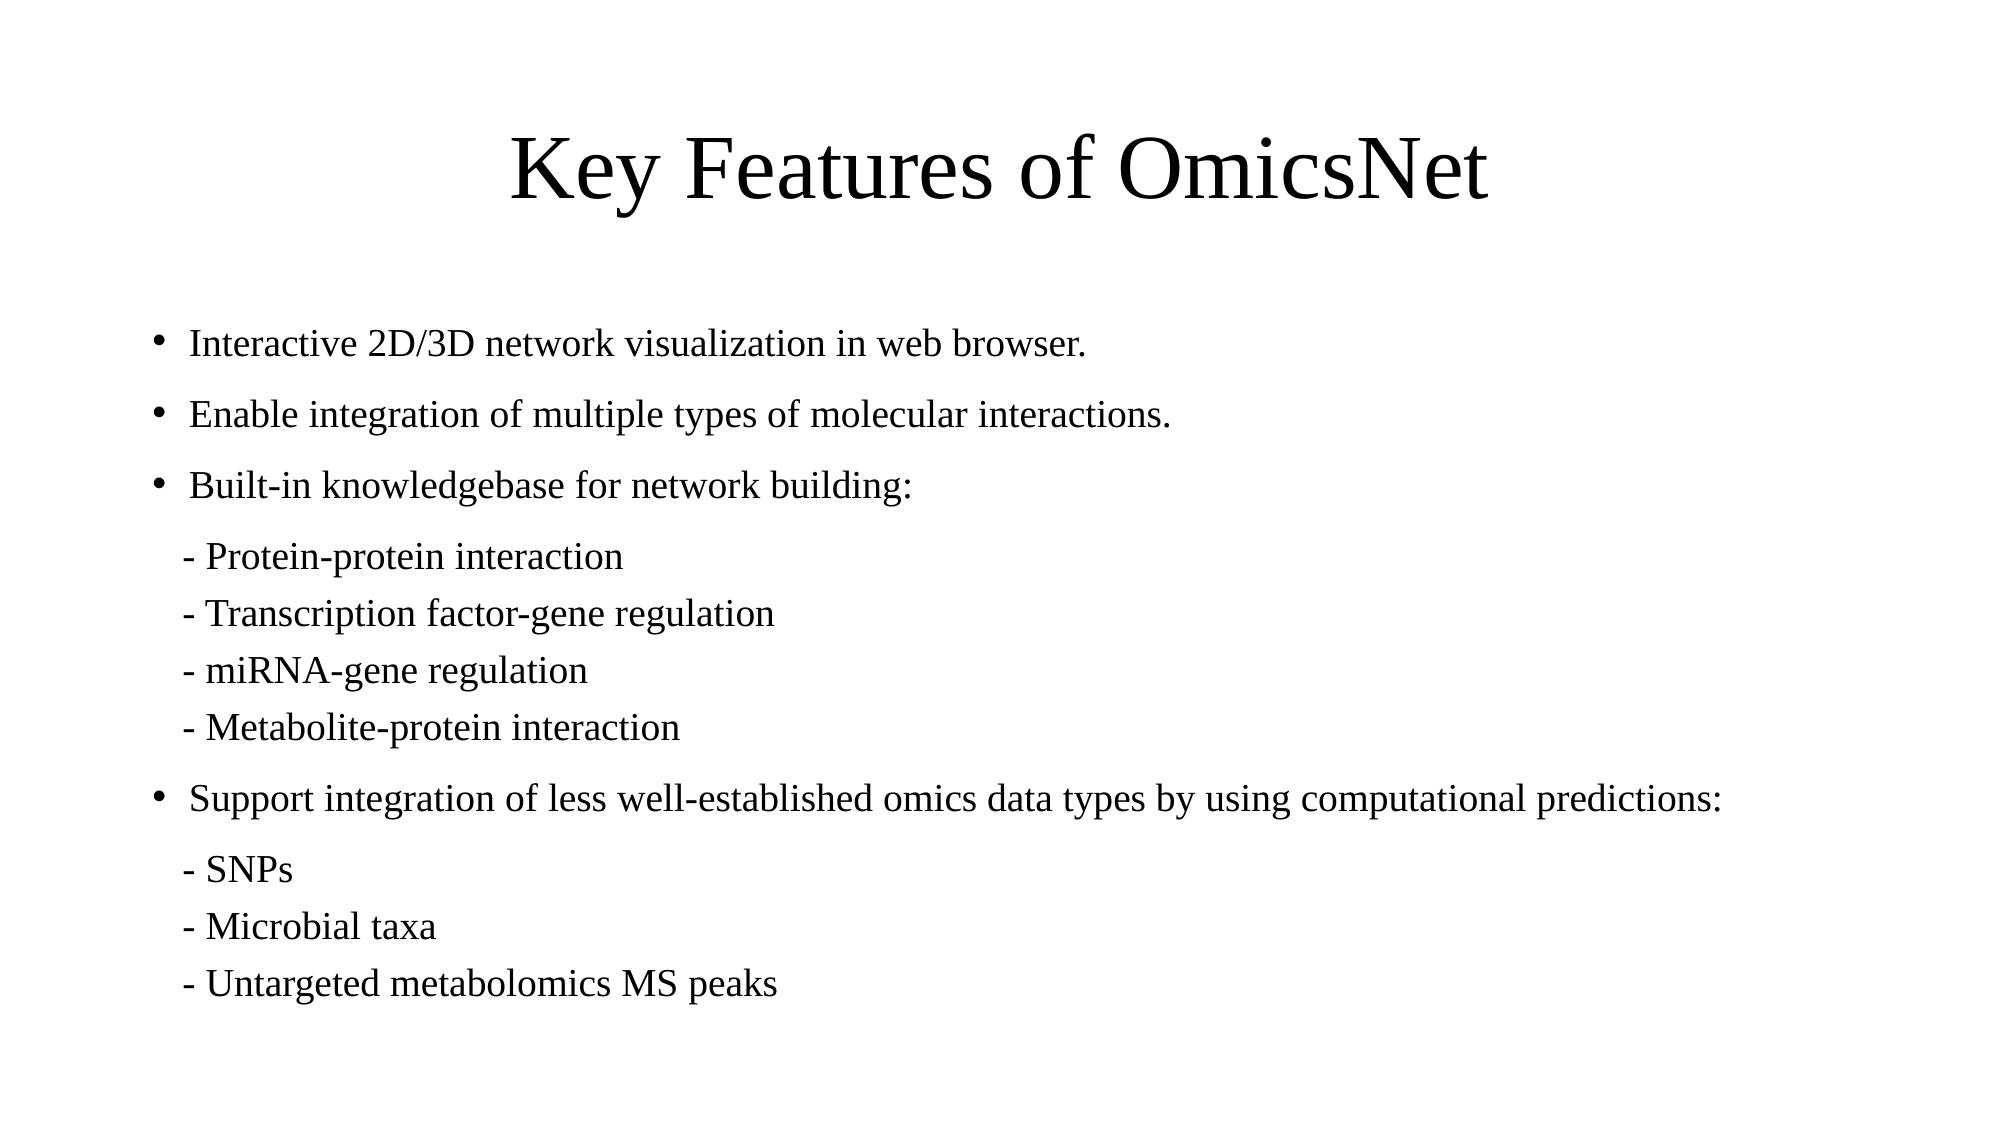

# Key Features of OmicsNet
Interactive 2D/3D network visualization in web browser.
Enable integration of multiple types of molecular interactions.
Built-in knowledgebase for network building:
   - Protein-protein interaction
   - Transcription factor-gene regulation
   - miRNA-gene regulation
   - Metabolite-protein interaction
Support integration of less well-established omics data types by using computational predictions:
   - SNPs
   - Microbial taxa
   - Untargeted metabolomics MS peaks